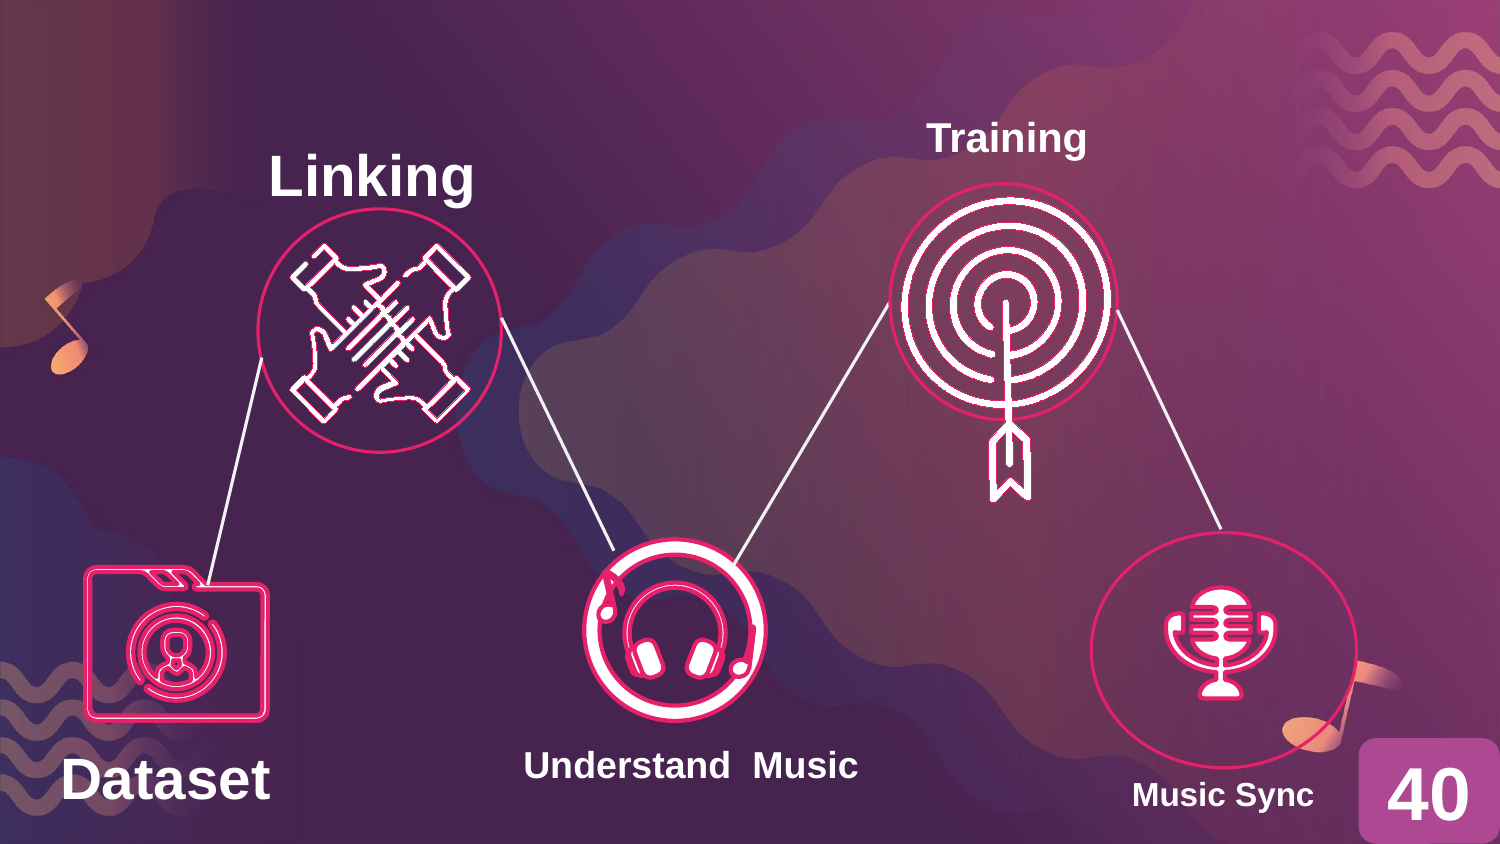

Training
Linking

Dataset
Understand  Music
40
Music Sync